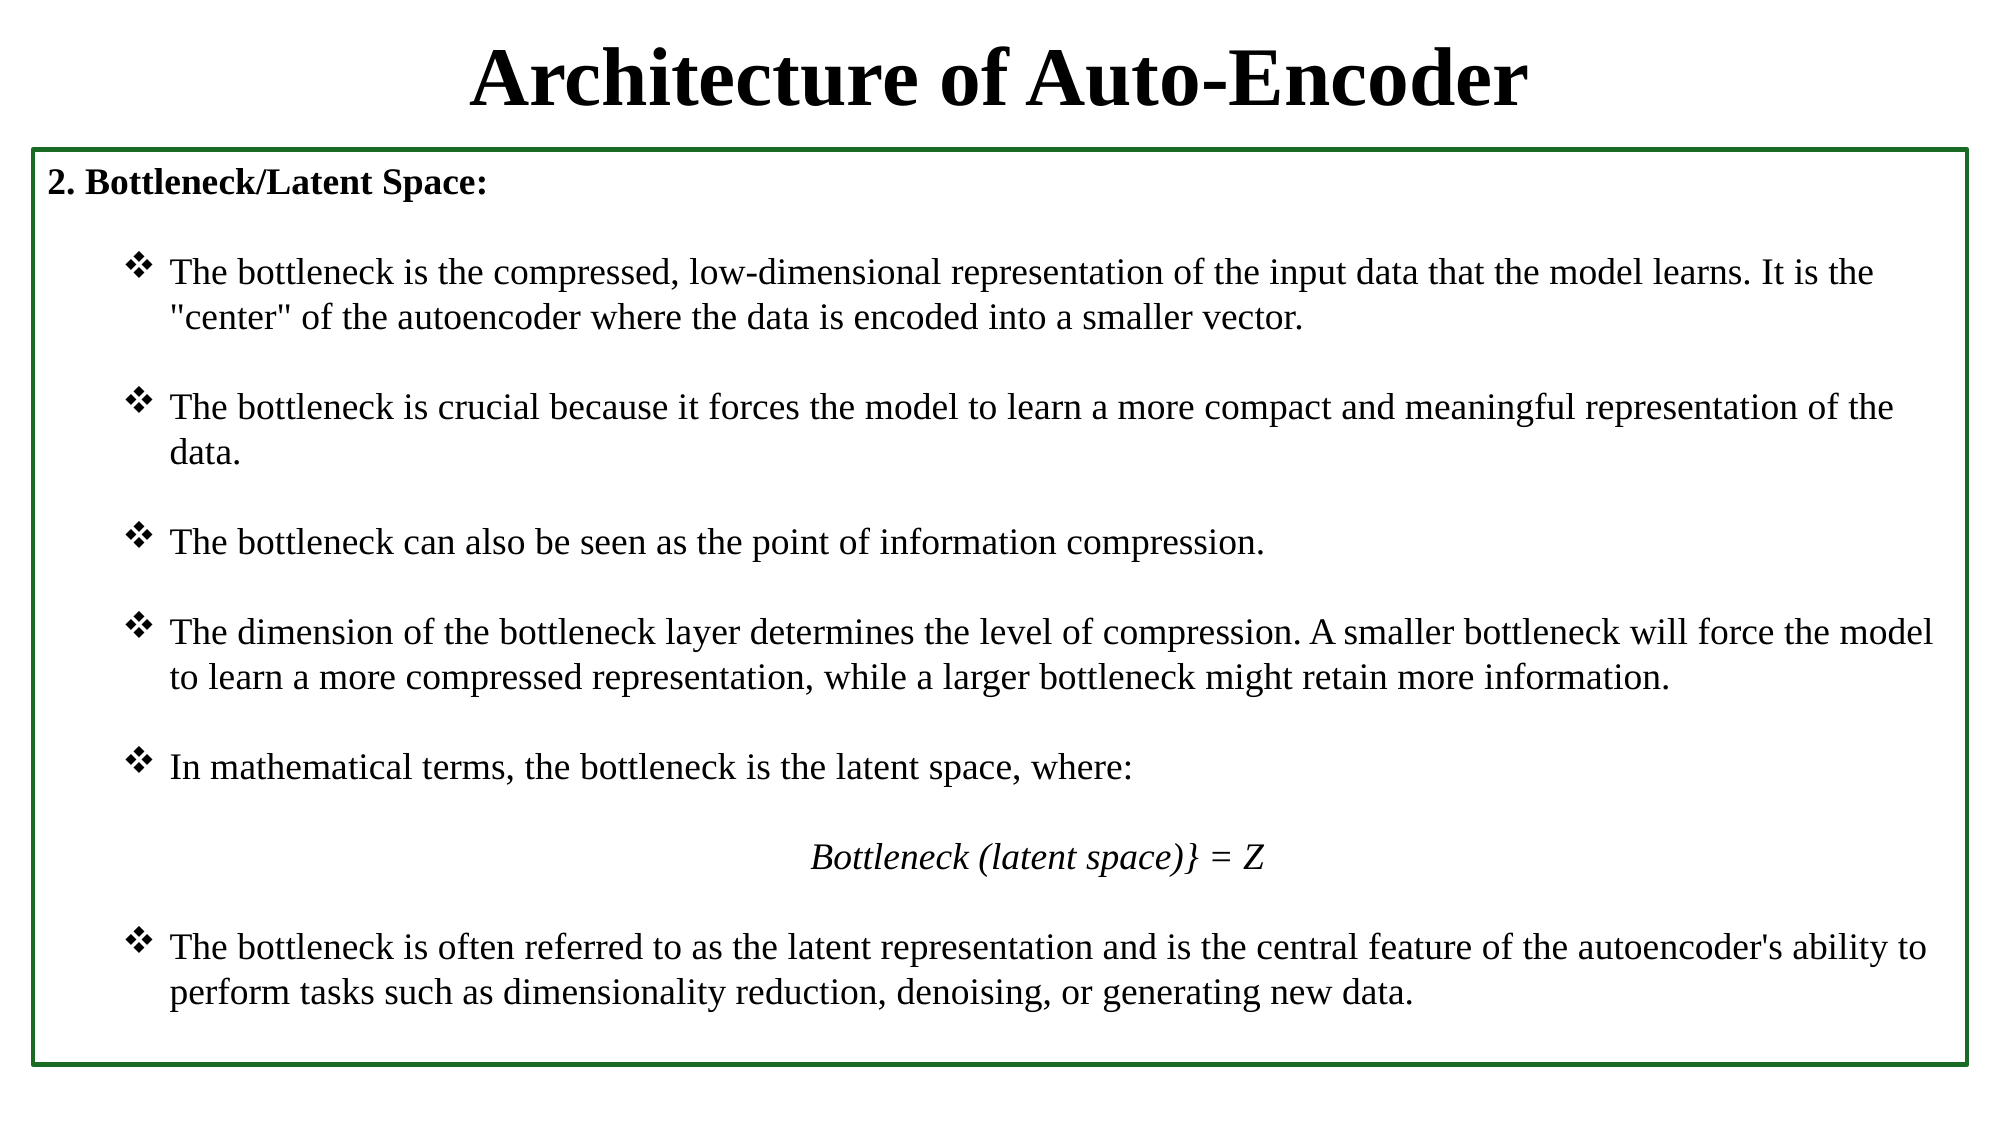

Architecture of Auto-Encoder
2. Bottleneck/Latent Space:

The bottleneck is the compressed, low-dimensional representation of the input data that the model learns. It is the "center" of the autoencoder where the data is encoded into a smaller vector.

The bottleneck is crucial because it forces the model to learn a more compact and meaningful representation of the data.

The bottleneck can also be seen as the point of information compression.

The dimension of the bottleneck layer determines the level of compression. A smaller bottleneck will force the model to learn a more compressed representation, while a larger bottleneck might retain more information.

In mathematical terms, the bottleneck is the latent space, where:

Bottleneck (latent space)} = Z

The bottleneck is often referred to as the latent representation and is the central feature of the autoencoder's ability to perform tasks such as dimensionality reduction, denoising, or generating new data.